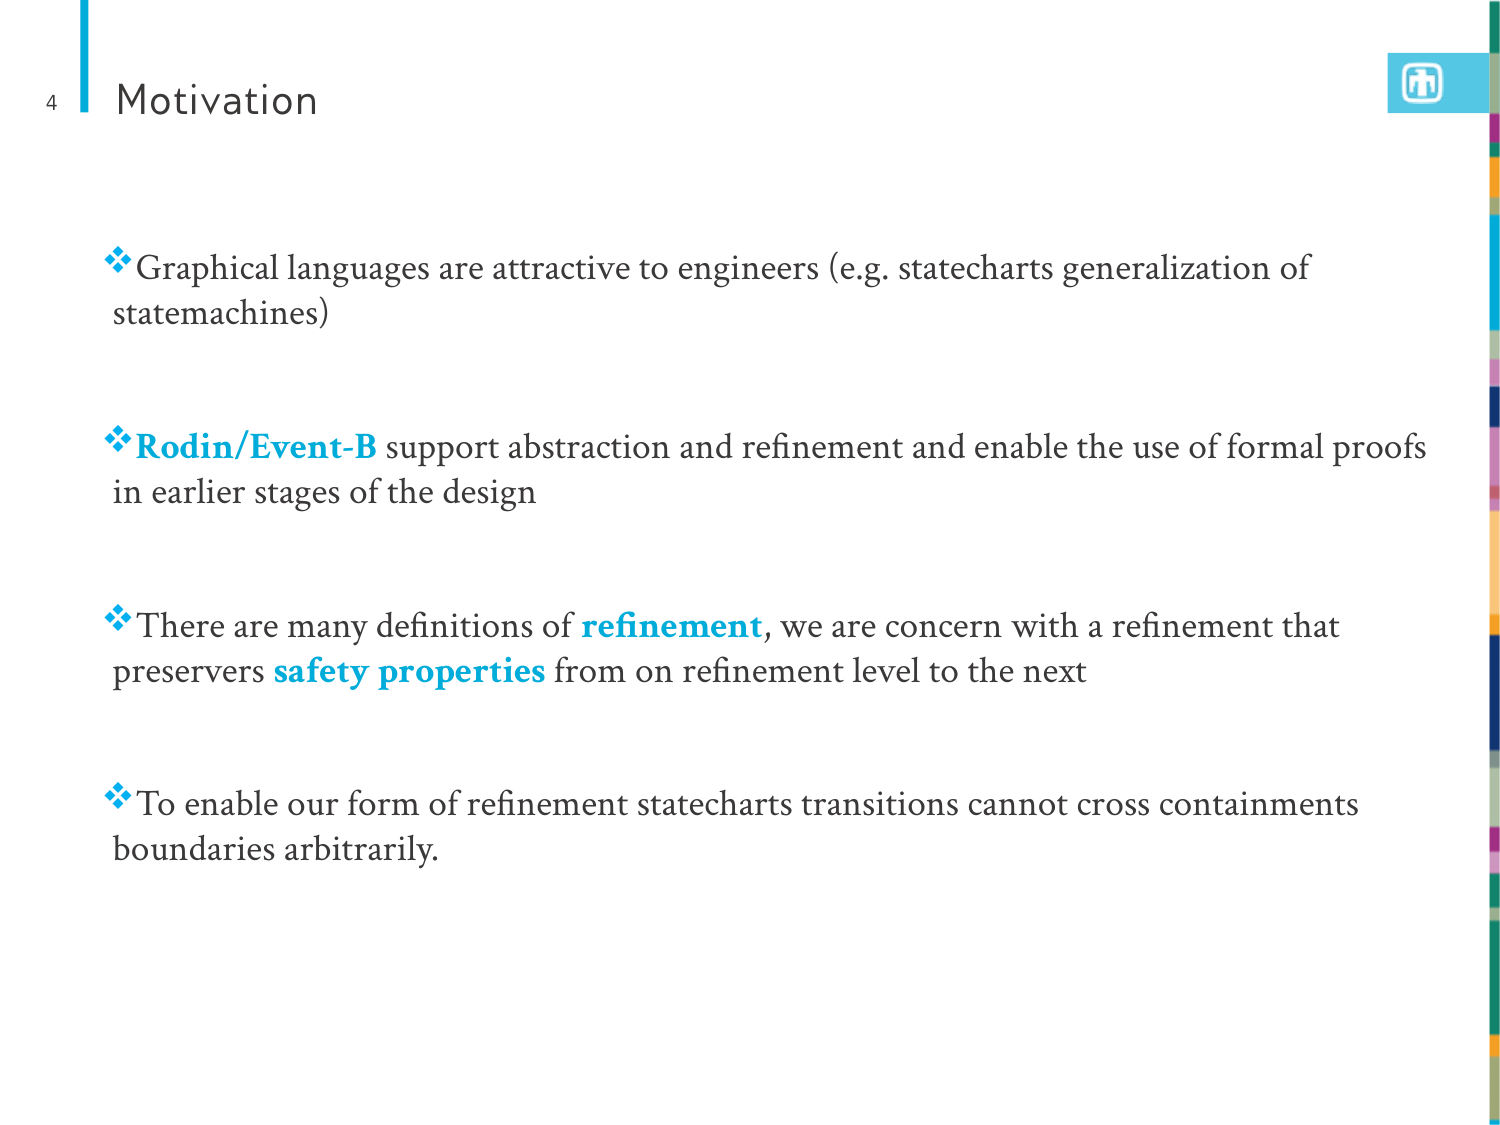

4
# Motivation
Graphical languages are attractive to engineers (e.g. statecharts generalization of statemachines)

Rodin/Event-B support abstraction and refinement and enable the use of formal proofs in earlier stages of the design

There are many definitions of refinement, we are concern with a refinement that preservers safety properties from on refinement level to the next

To enable our form of refinement statecharts transitions cannot cross containments boundaries arbitrarily.